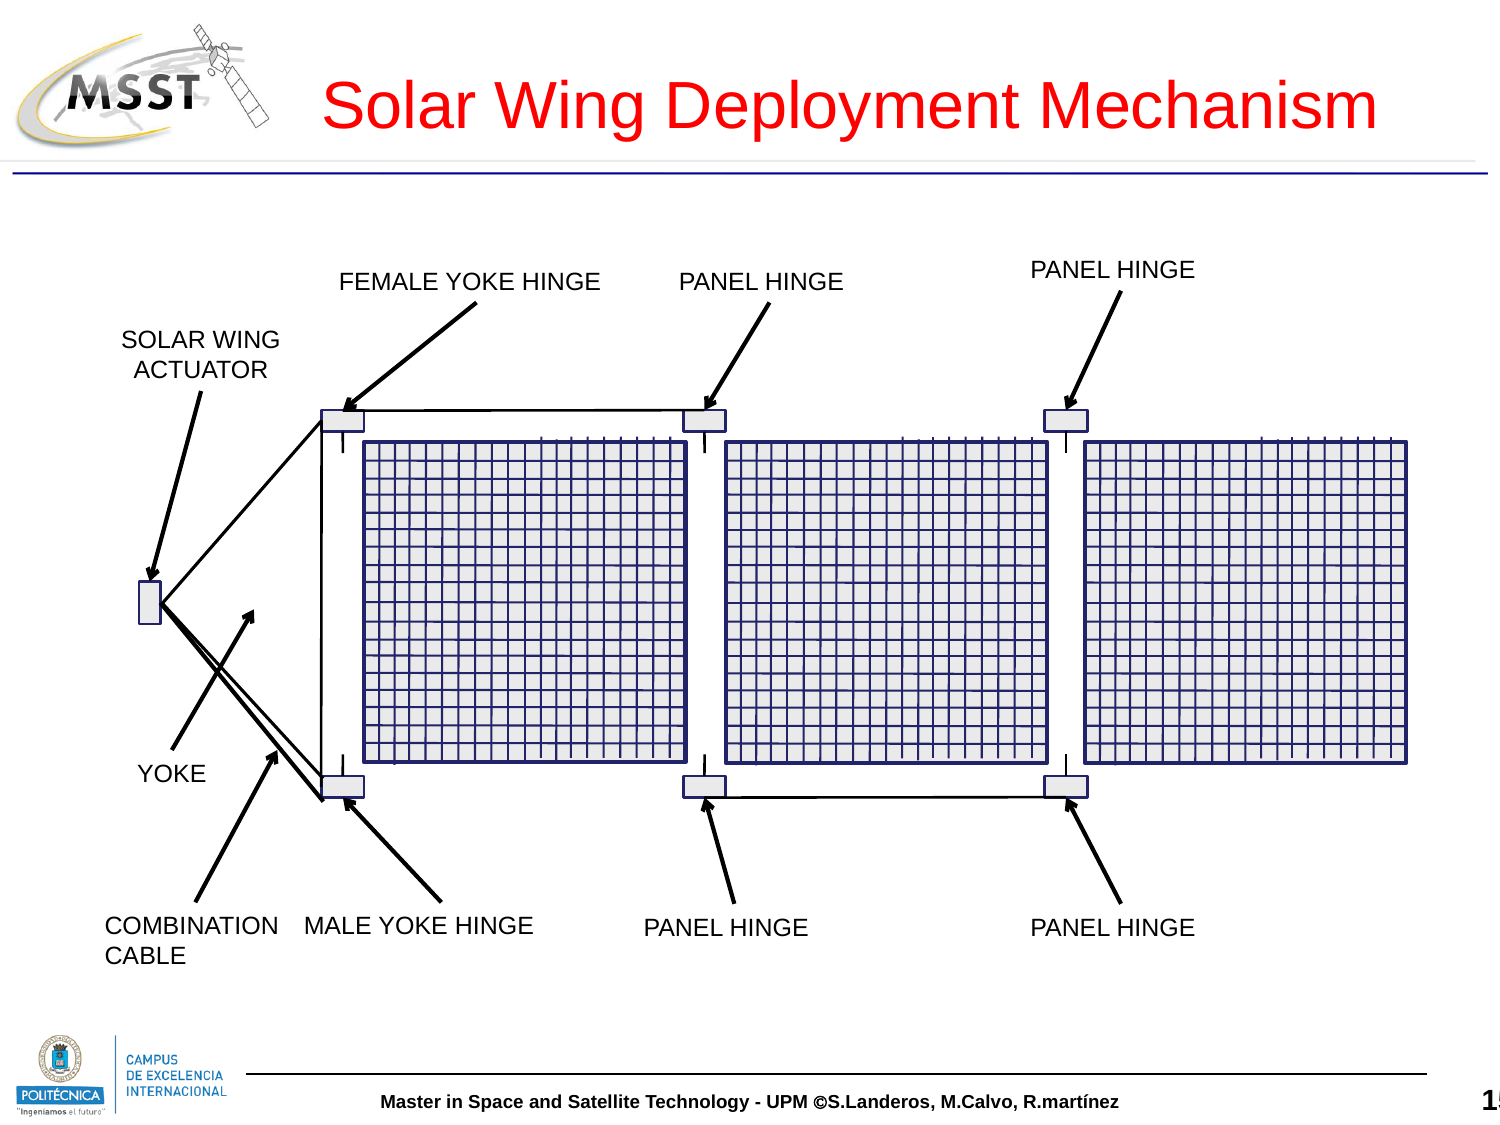

Solar Wing Deployment Mechanism
PANEL HINGE
FEMALE YOKE HINGE
PANEL HINGE
SOLAR WING ACTUATOR

YOKE
COMBINATION CABLE
MALE YOKE HINGE
PANEL HINGE
PANEL HINGE